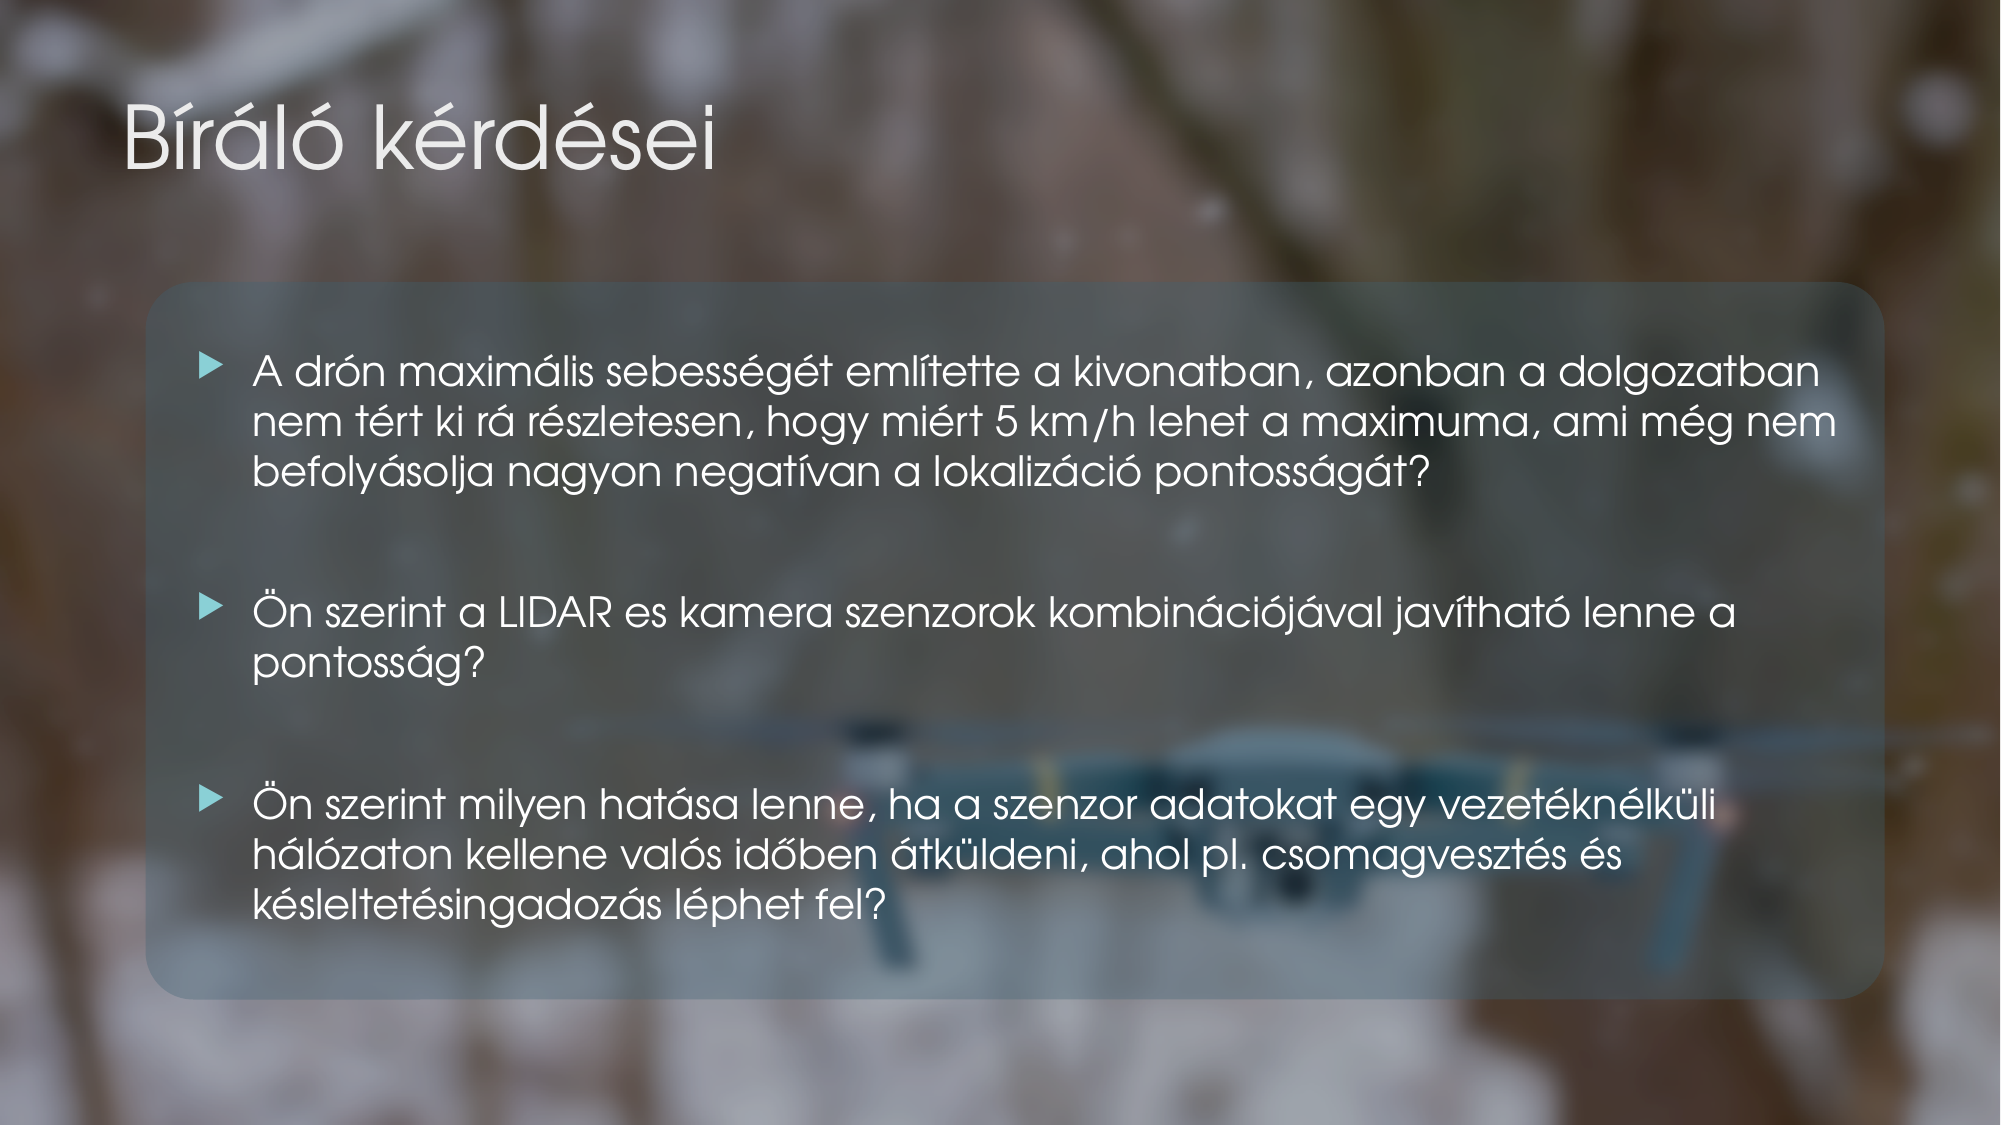

# Bíráló kérdései

A drón maximális sebességét említette a kivonatban, azonban a dolgozatban nem tért ki rá részletesen, hogy miért 5 km/h lehet a maximuma, ami még nem befolyásolja nagyon negatívan a lokalizáció pontosságát?

Ön szerint a LIDAR es kamera szenzorok kombinációjával javítható lenne a pontosság?

Ön szerint milyen hatása lenne, ha a szenzor adatokat egy vezetéknélküli hálózaton kellene valós időben átküldeni, ahol pl. csomagvesztés és késleltetésingadozás léphet fel?